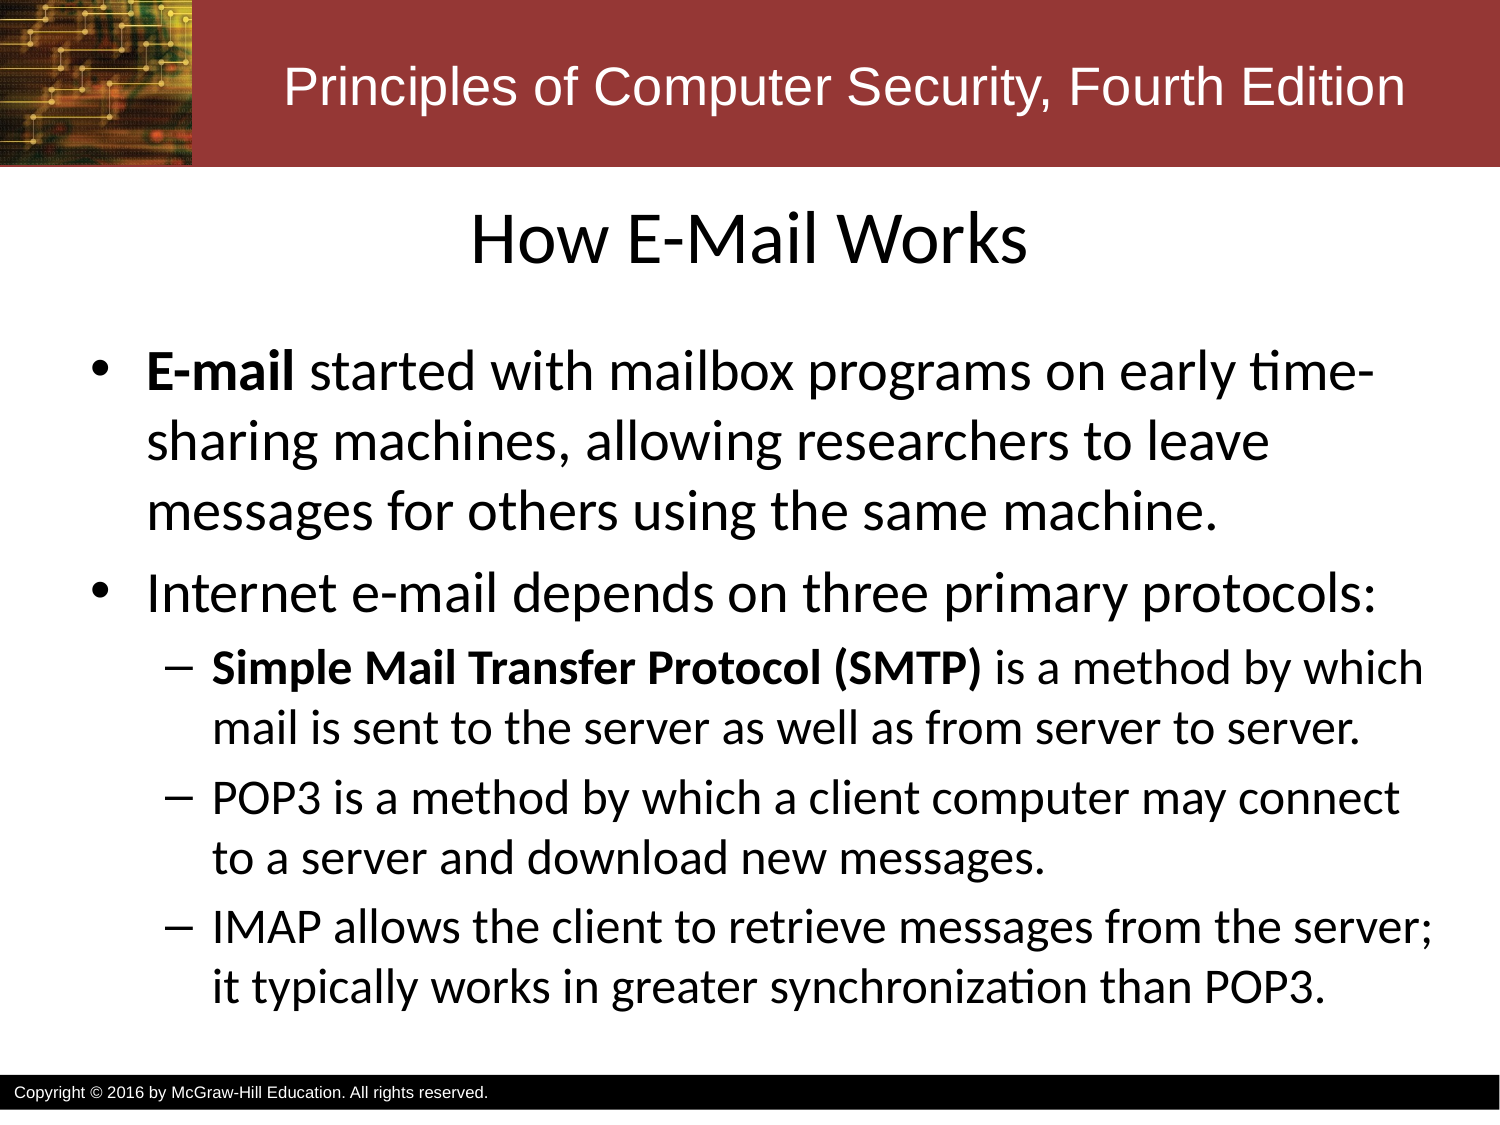

# How E-Mail Works
E-mail started with mailbox programs on early time-sharing machines, allowing researchers to leave messages for others using the same machine.
Internet e-mail depends on three primary protocols:
Simple Mail Transfer Protocol (SMTP) is a method by which mail is sent to the server as well as from server to server.
POP3 is a method by which a client computer may connect to a server and download new messages.
IMAP allows the client to retrieve messages from the server; it typically works in greater synchronization than POP3.